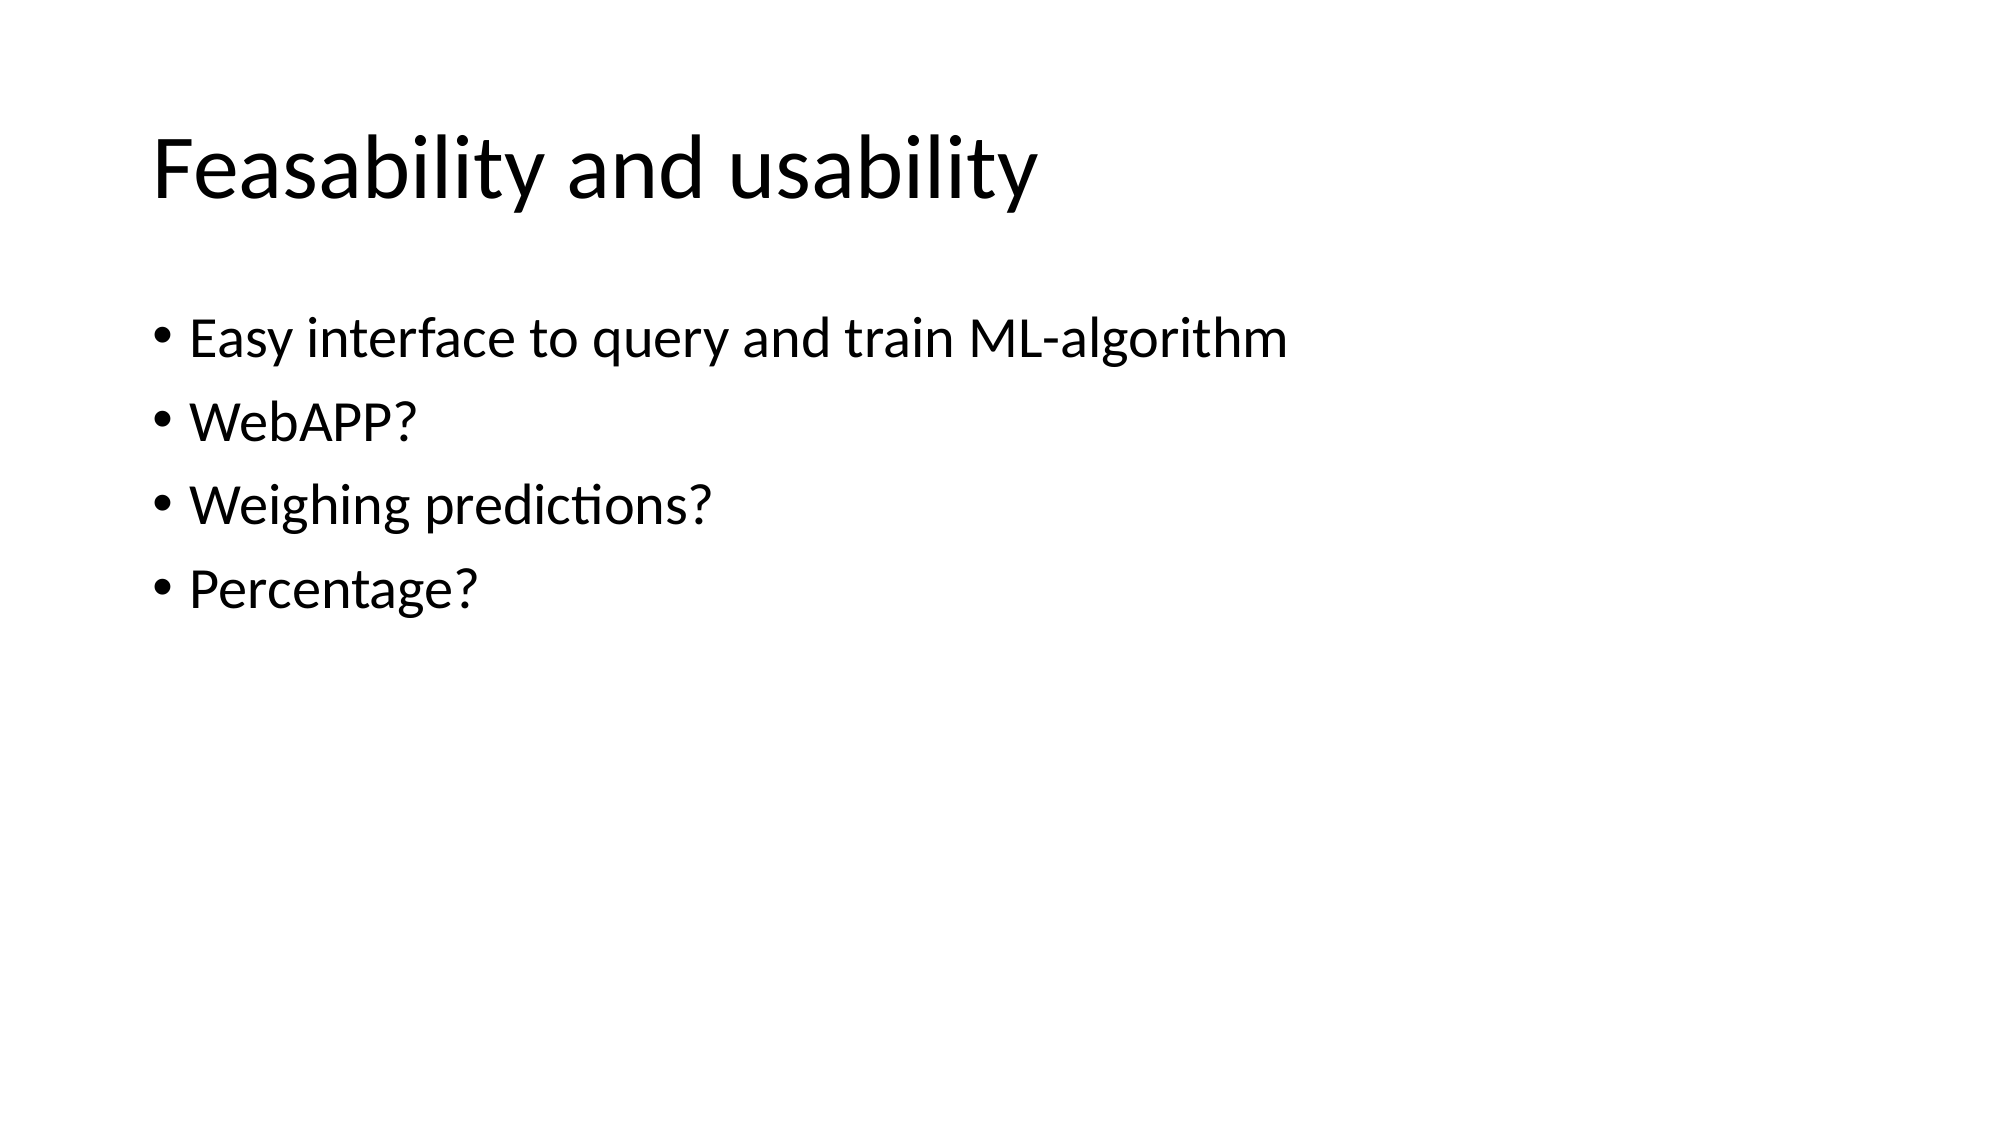

# Feasability and usability
Easy interface to query and train ML-algorithm
WebAPP?
Weighing predictions?
Percentage?